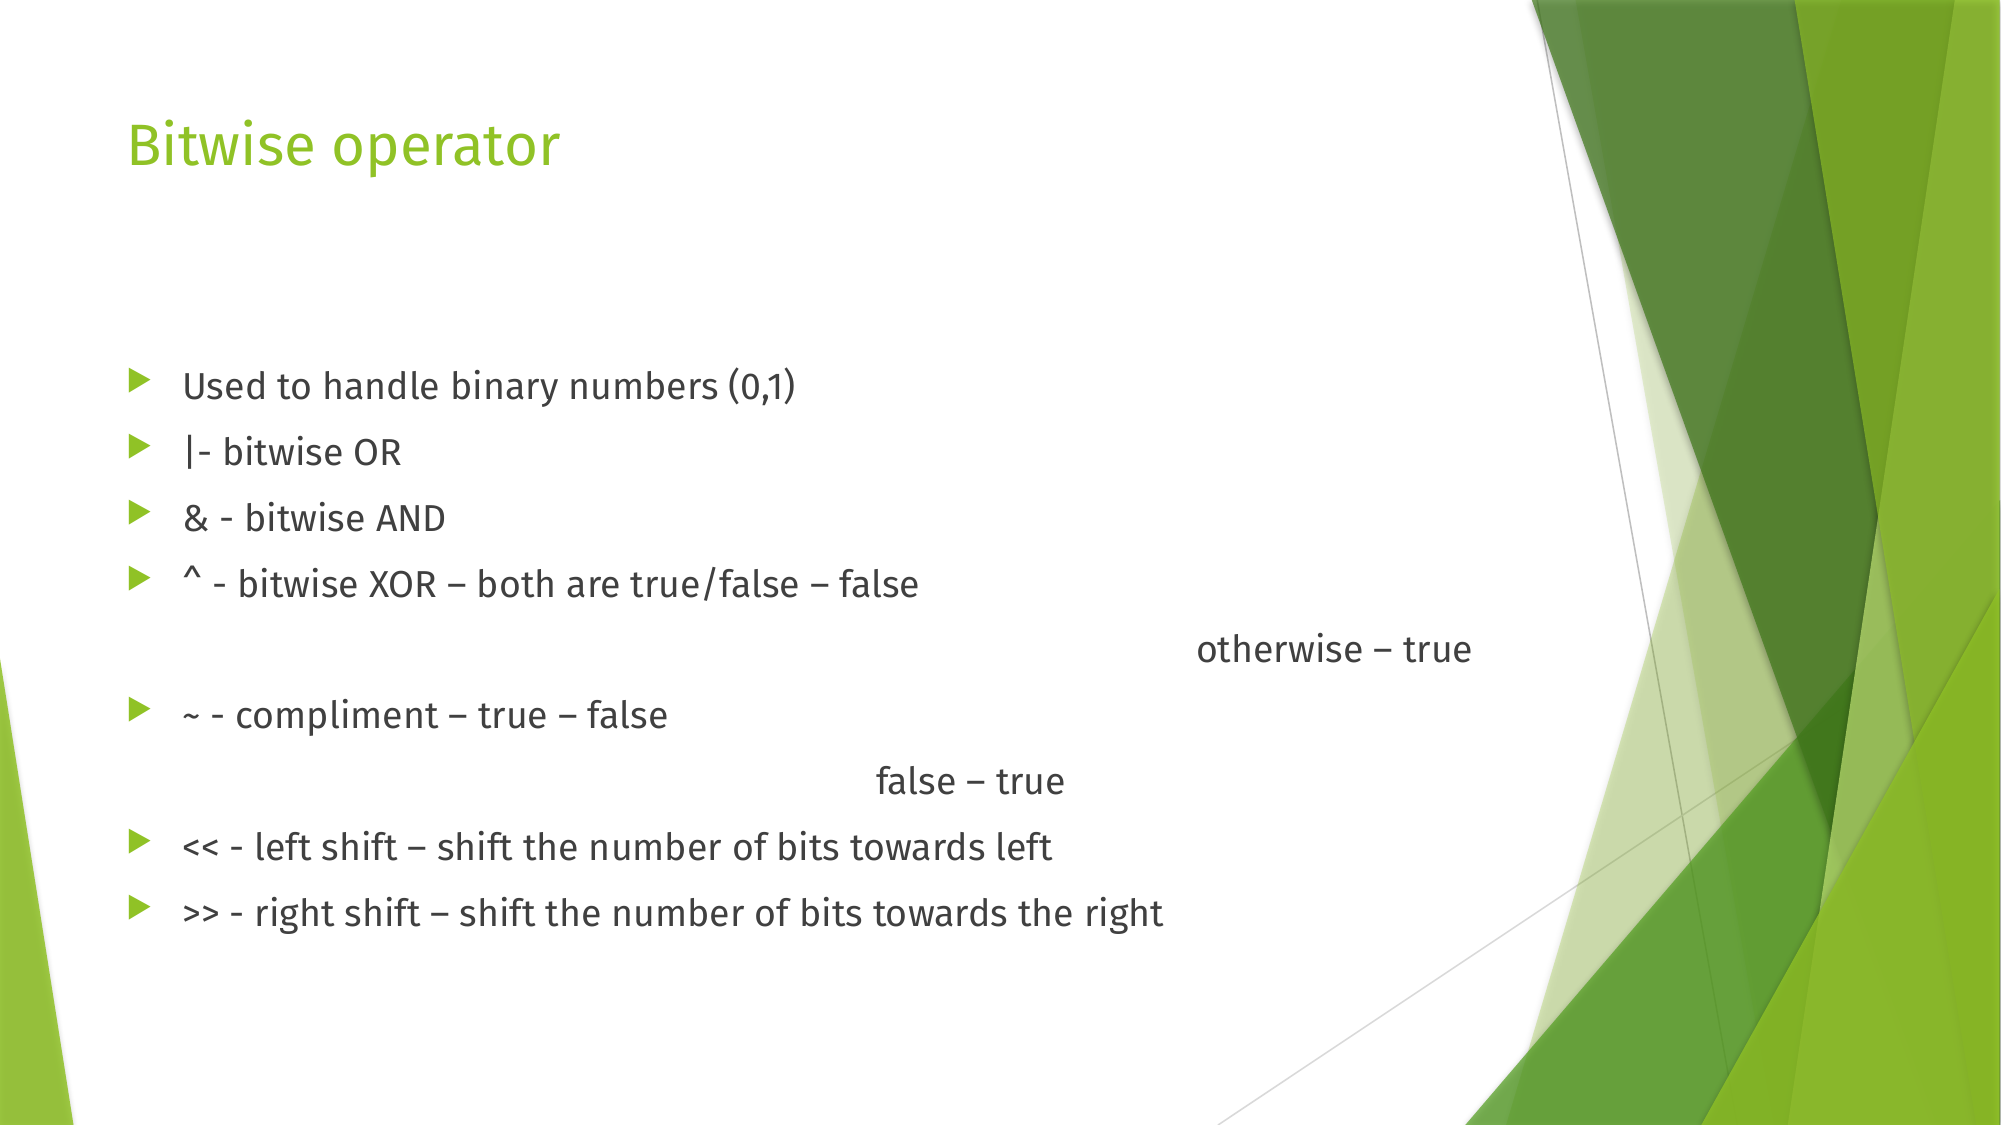

# Bitwise operator
Used to handle binary numbers (0,1)
|- bitwise OR
& - bitwise AND
^ - bitwise XOR – both are true/false – false
							  otherwise – true
~ - compliment – true – false
					false – true
<< - left shift – shift the number of bits towards left
>> - right shift – shift the number of bits towards the right